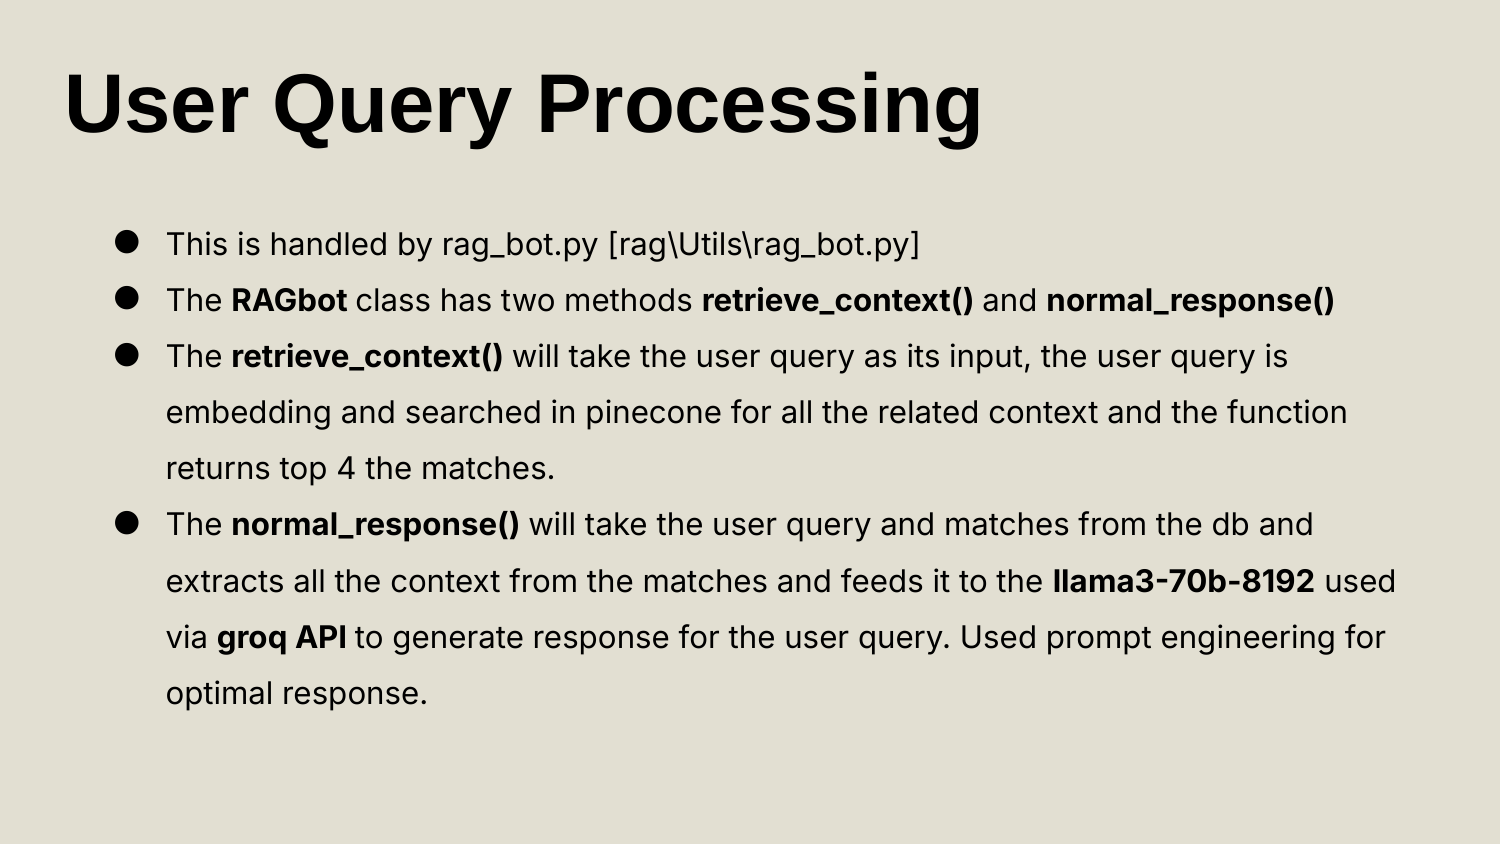

User Query Processing
This is handled by rag_bot.py [rag\Utils\rag_bot.py]
The RAGbot class has two methods retrieve_context() and normal_response()
The retrieve_context() will take the user query as its input, the user query is embedding and searched in pinecone for all the related context and the function returns top 4 the matches.
The normal_response() will take the user query and matches from the db and extracts all the context from the matches and feeds it to the llama3-70b-8192 used via groq API to generate response for the user query. Used prompt engineering for optimal response.